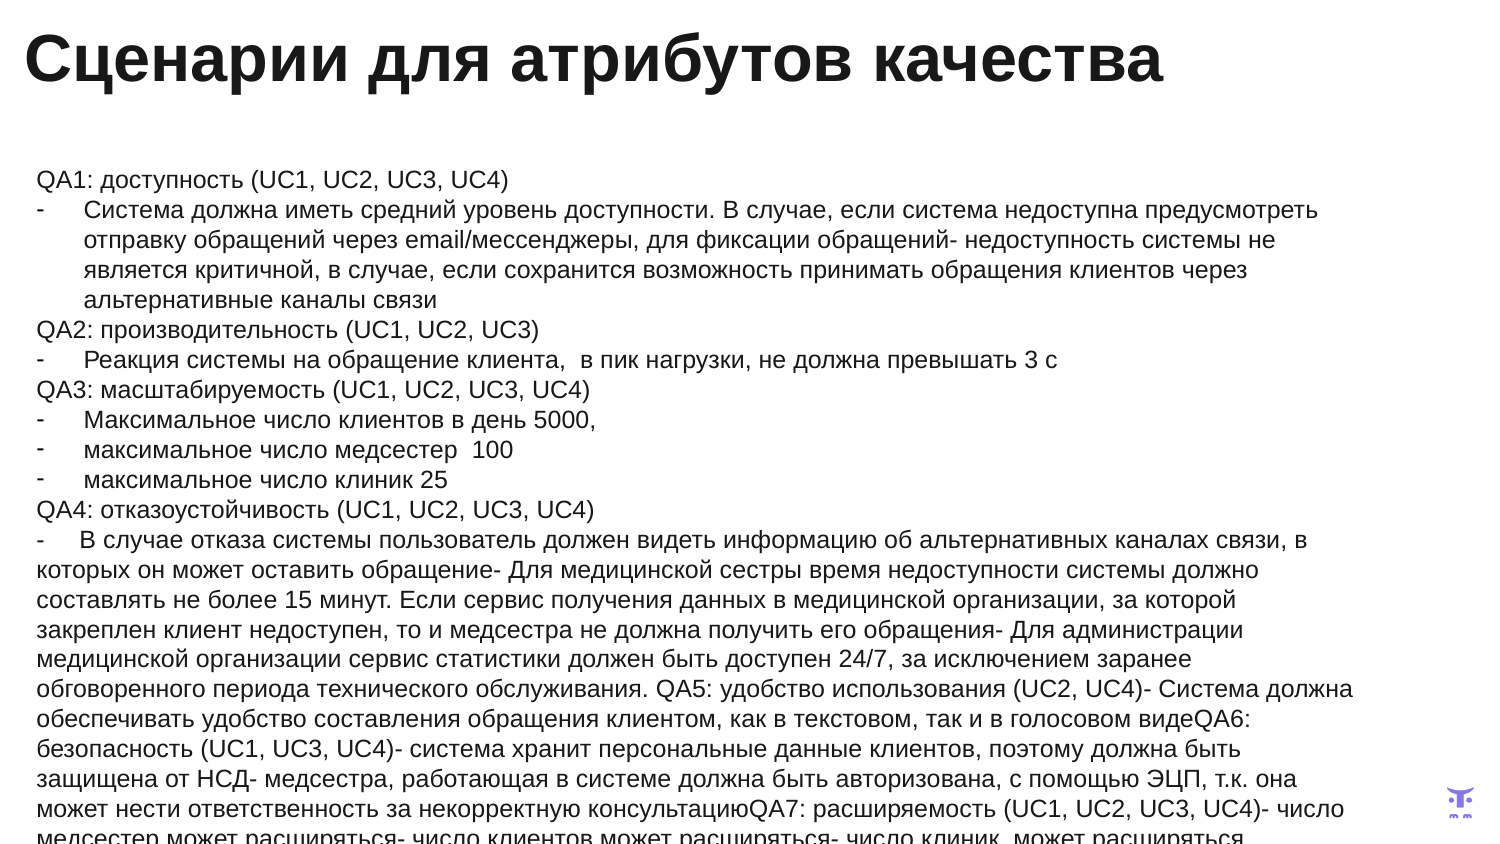

# Сценарии для атрибутов качества
QA1: доступность (UC1, UC2, UC3, UC4)
Система должна иметь средний уровень доступности. В случае, если система недоступна предусмотреть отправку обращений через email/мессенджеры, для фиксации обращений- недоступность системы не является критичной, в случае, если сохранится возможность принимать обращения клиентов через альтернативные каналы связи
QA2: производительность (UC1, UC2, UC3)
Реакция системы на обращение клиента,  в пик нагрузки, не должна превышать 3 с
QA3: масштабируемость (UC1, UC2, UC3, UC4)
Максимальное число клиентов в день 5000,
максимальное число медсестер  100
максимальное число клиник 25
QA4: отказоустойчивость (UC1, UC2, UC3, UC4)
-     В случае отказа системы пользователь должен видеть информацию об альтернативных каналах связи, в которых он может оставить обращение- Для медицинской сестры время недоступности системы должно составлять не более 15 минут. Если сервис получения данных в медицинской организации, за которой закреплен клиент недоступен, то и медсестра не должна получить его обращения- Для администрации медицинской организации сервис статистики должен быть доступен 24/7, за исключением заранее обговоренного периода технического обслуживания. QA5: удобство использования (UC2, UC4)- Система должна обеспечивать удобство составления обращения клиентом, как в текстовом, так и в голосовом видеQA6: безопасность (UC1, UC3, UC4)- система хранит персональные данные клиентов, поэтому должна быть защищена от НСД- медсестра, работающая в системе должна быть авторизована, с помощью ЭЦП, т.к. она может нести ответственность за некорректную консультациюQA7: расширяемость (UC1, UC2, UC3, UC4)- число медсестер может расширяться- число клиентов может расширяться- число клиник  может расширяться